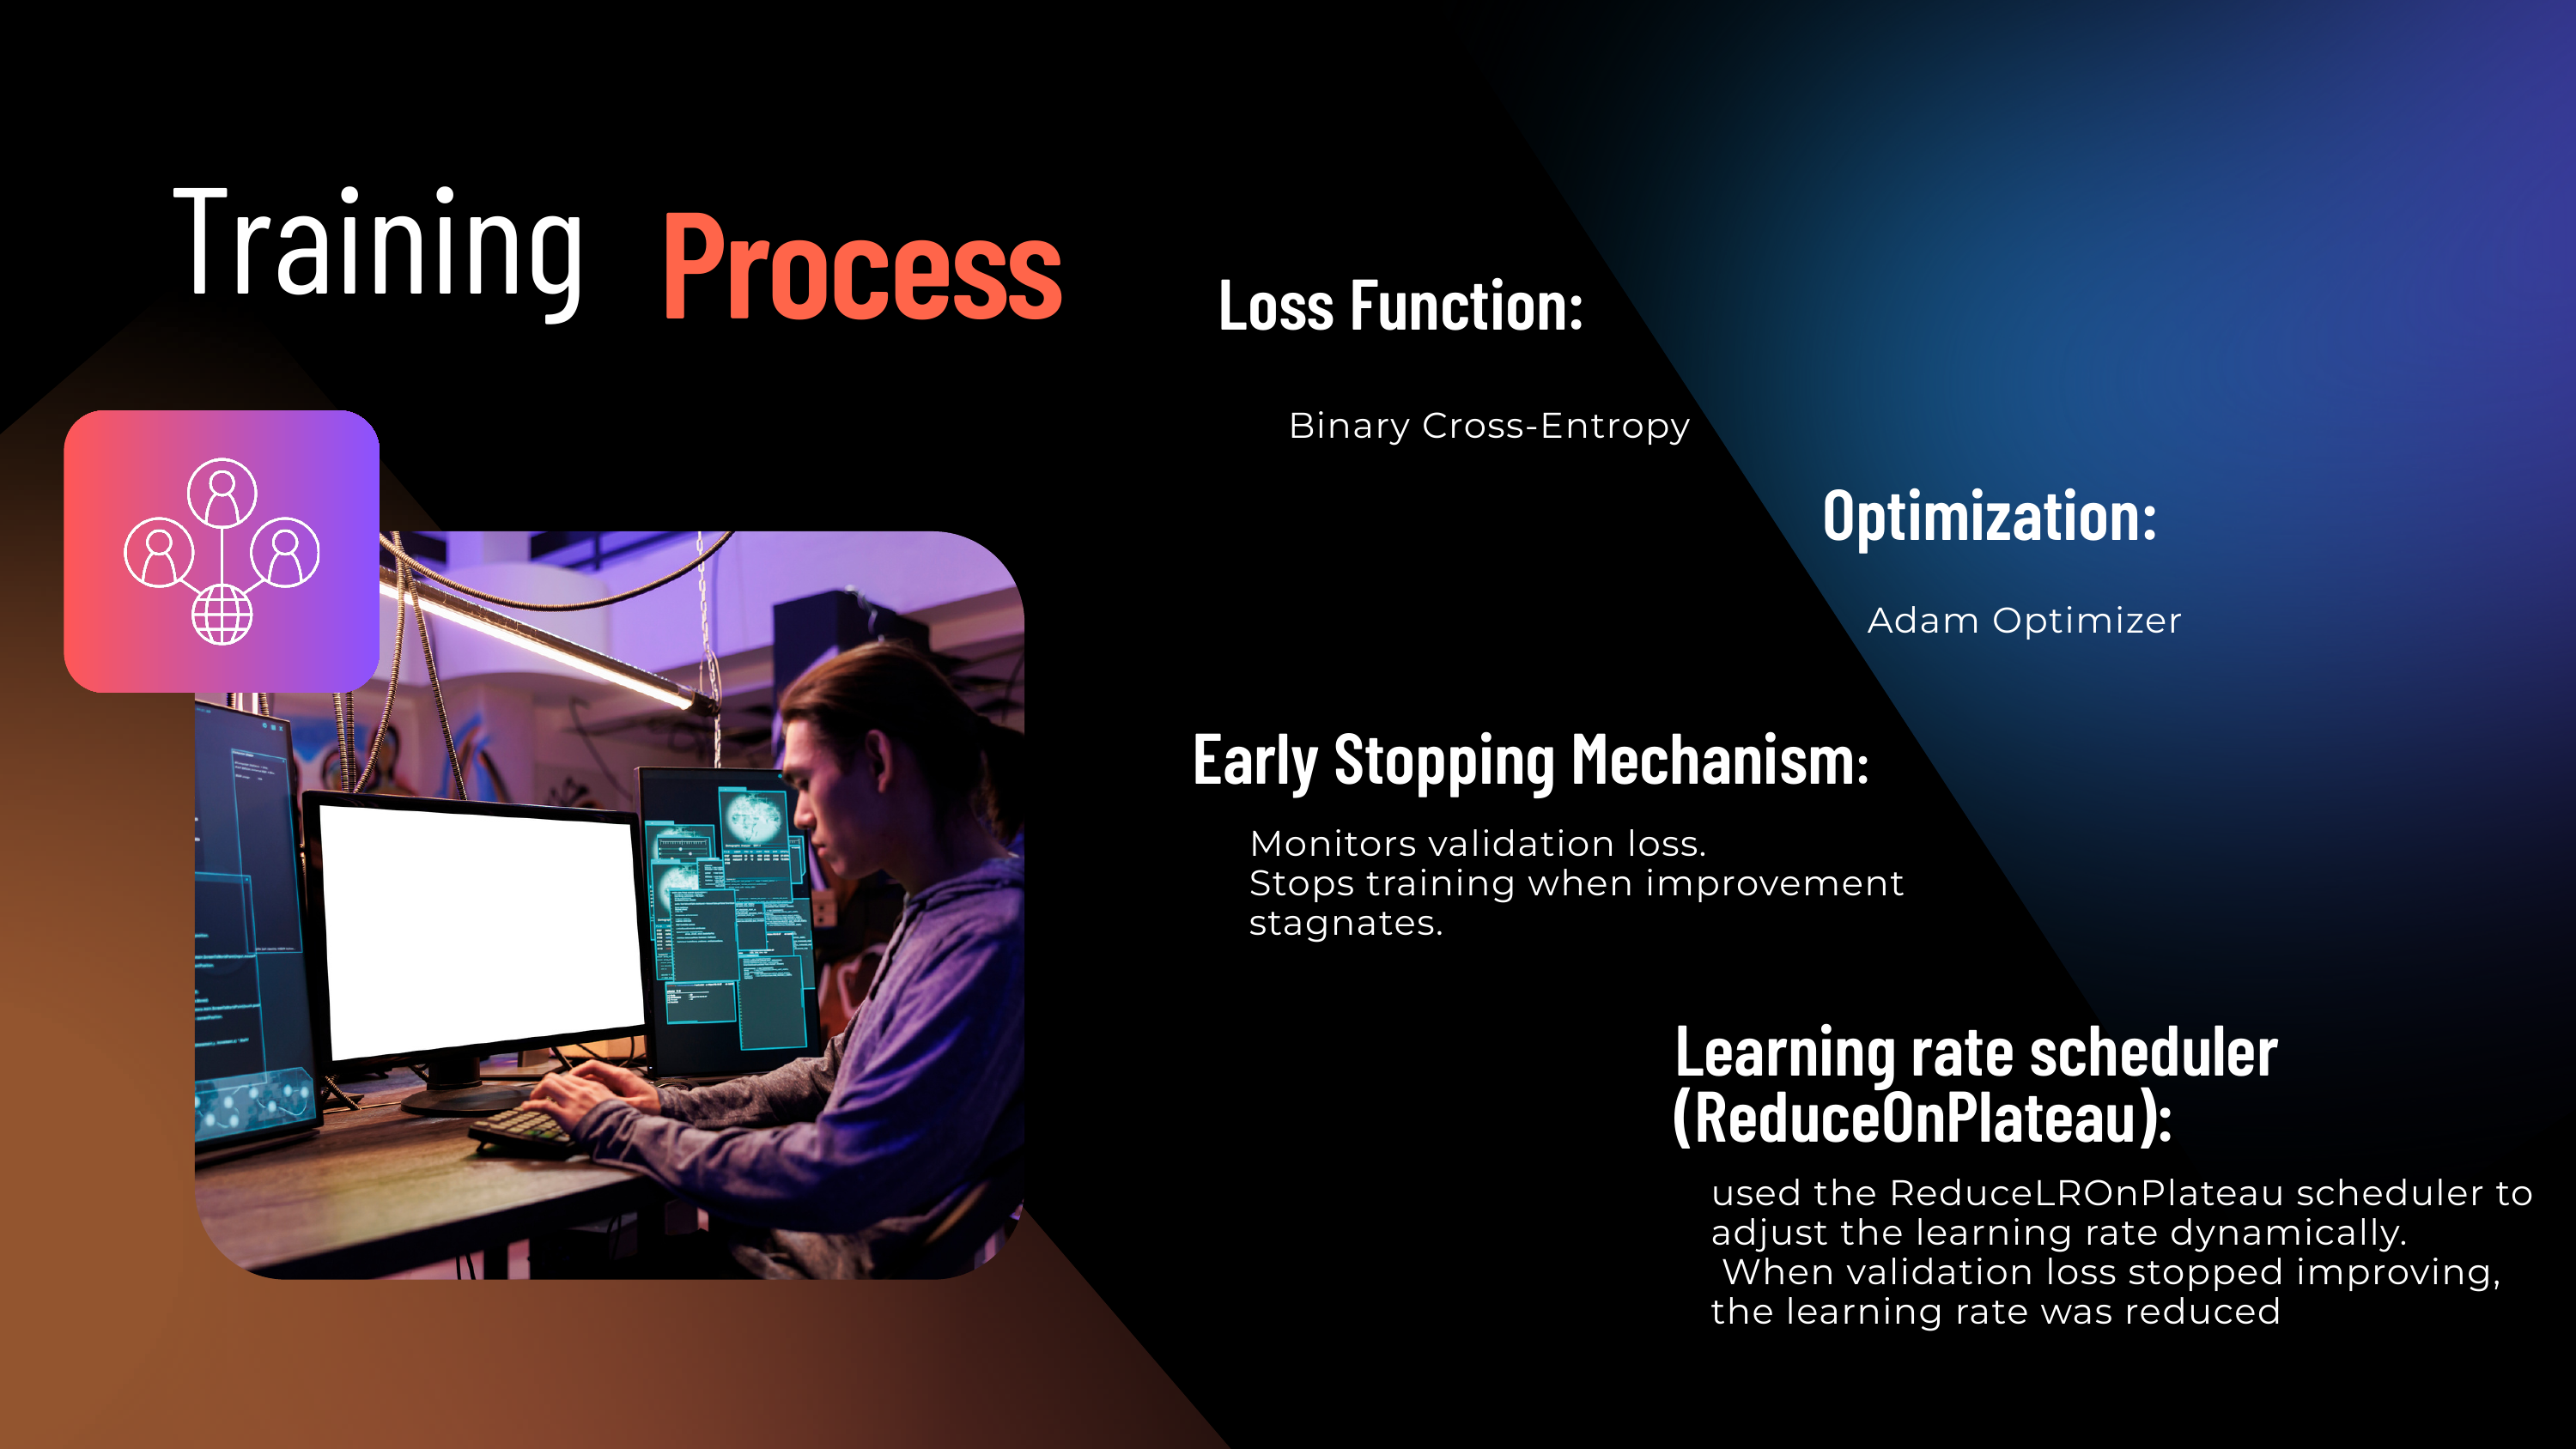

Process
Training
Loss Function:
Binary Cross-Entropy

Optimization:

Adam Optimizer

Early Stopping Mechanism:
Monitors validation loss.
Stops training when improvement stagnates.
Learning rate scheduler (ReduceOnPlateau):
used the ReduceLROnPlateau scheduler to adjust the learning rate dynamically.
 When validation loss stopped improving, the learning rate was reduced